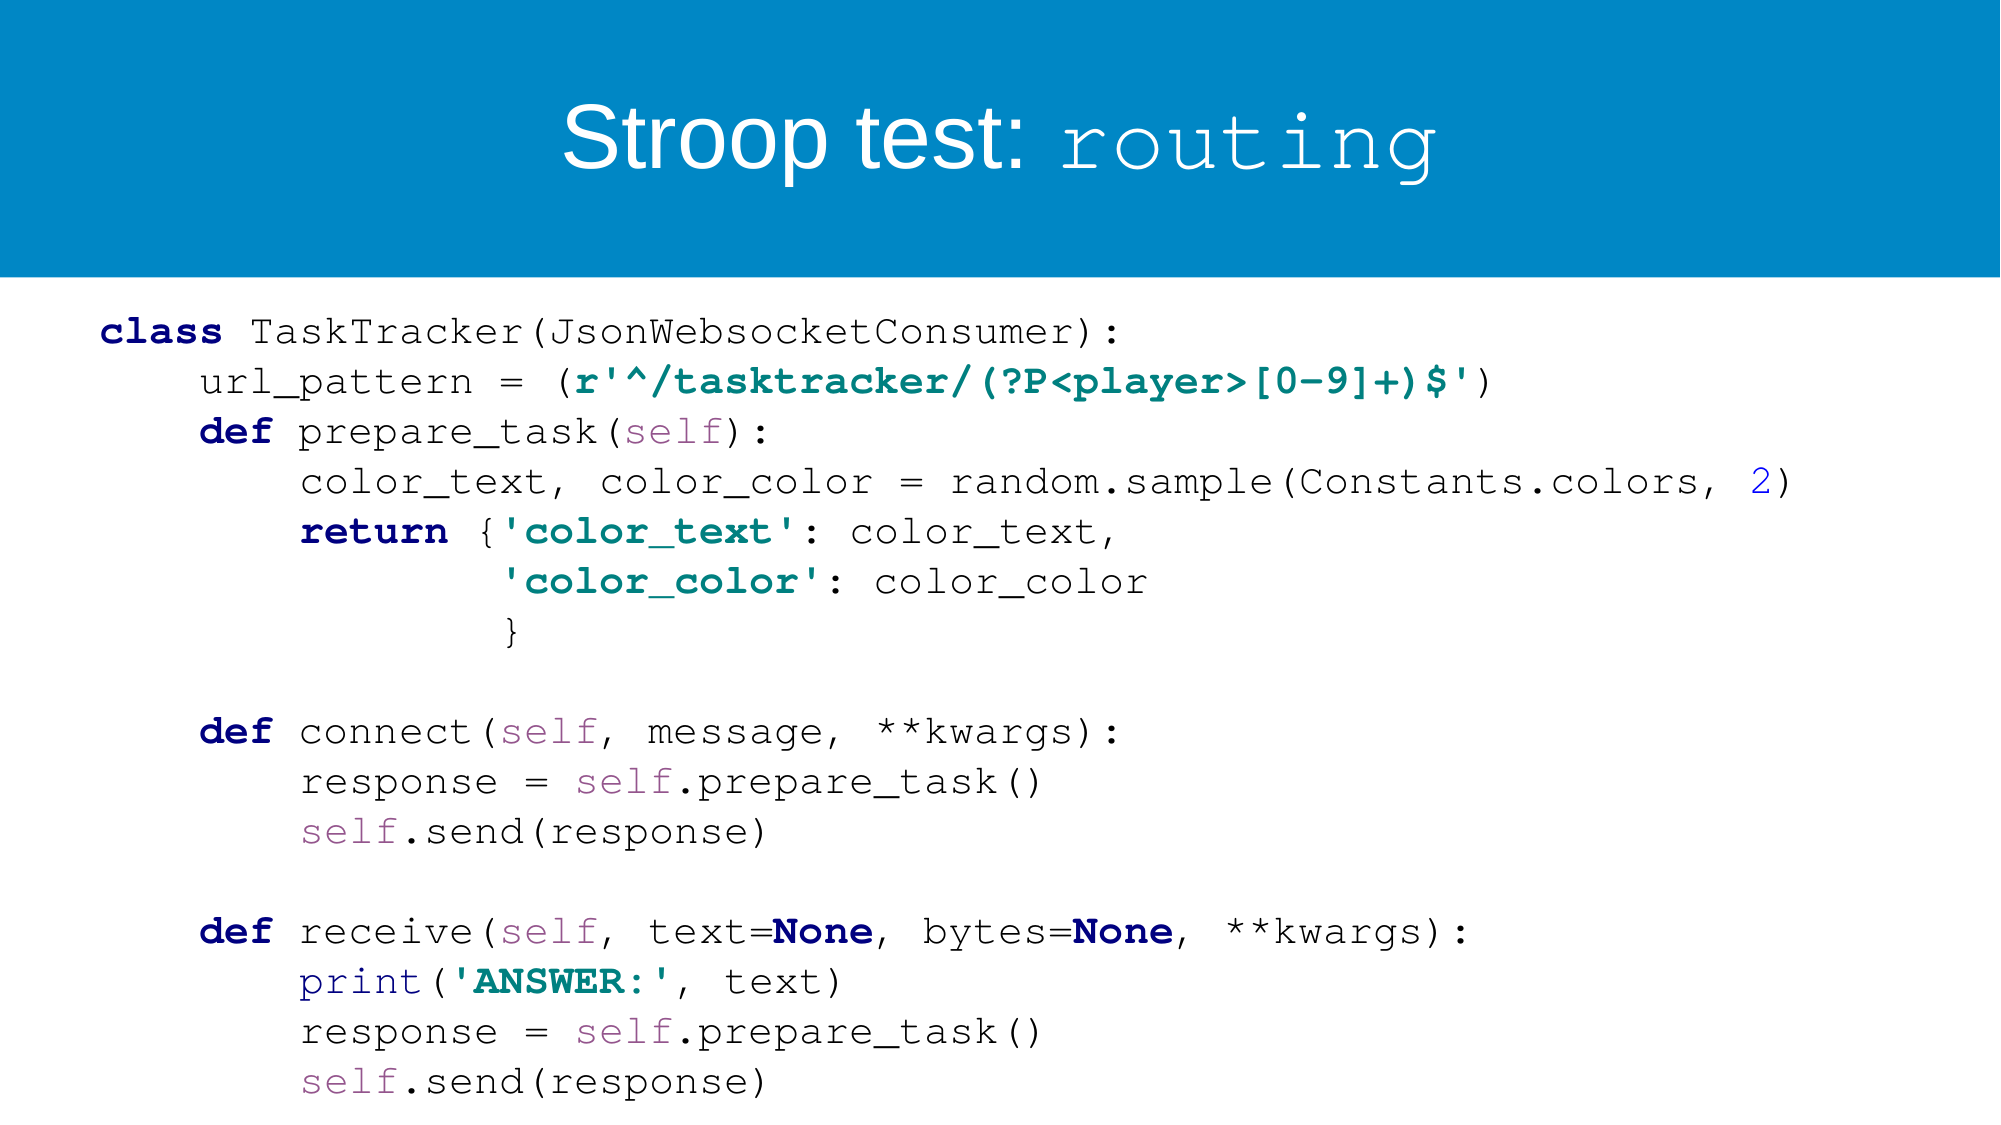

# Stroop test: routing
class TaskTracker(JsonWebsocketConsumer):
    url_pattern = (r'^/tasktracker/(?P<player>[0-9]+)$')
    def prepare_task(self):
        color_text, color_color = random.sample(Constants.colors, 2)
        return {'color_text': color_text,
                'color_color': color_color
                }
    def connect(self, message, **kwargs):
        response = self.prepare_task()
        self.send(response)
    def receive(self, text=None, bytes=None, **kwargs):
        print('ANSWER:', text)
        response = self.prepare_task()
        self.send(response)